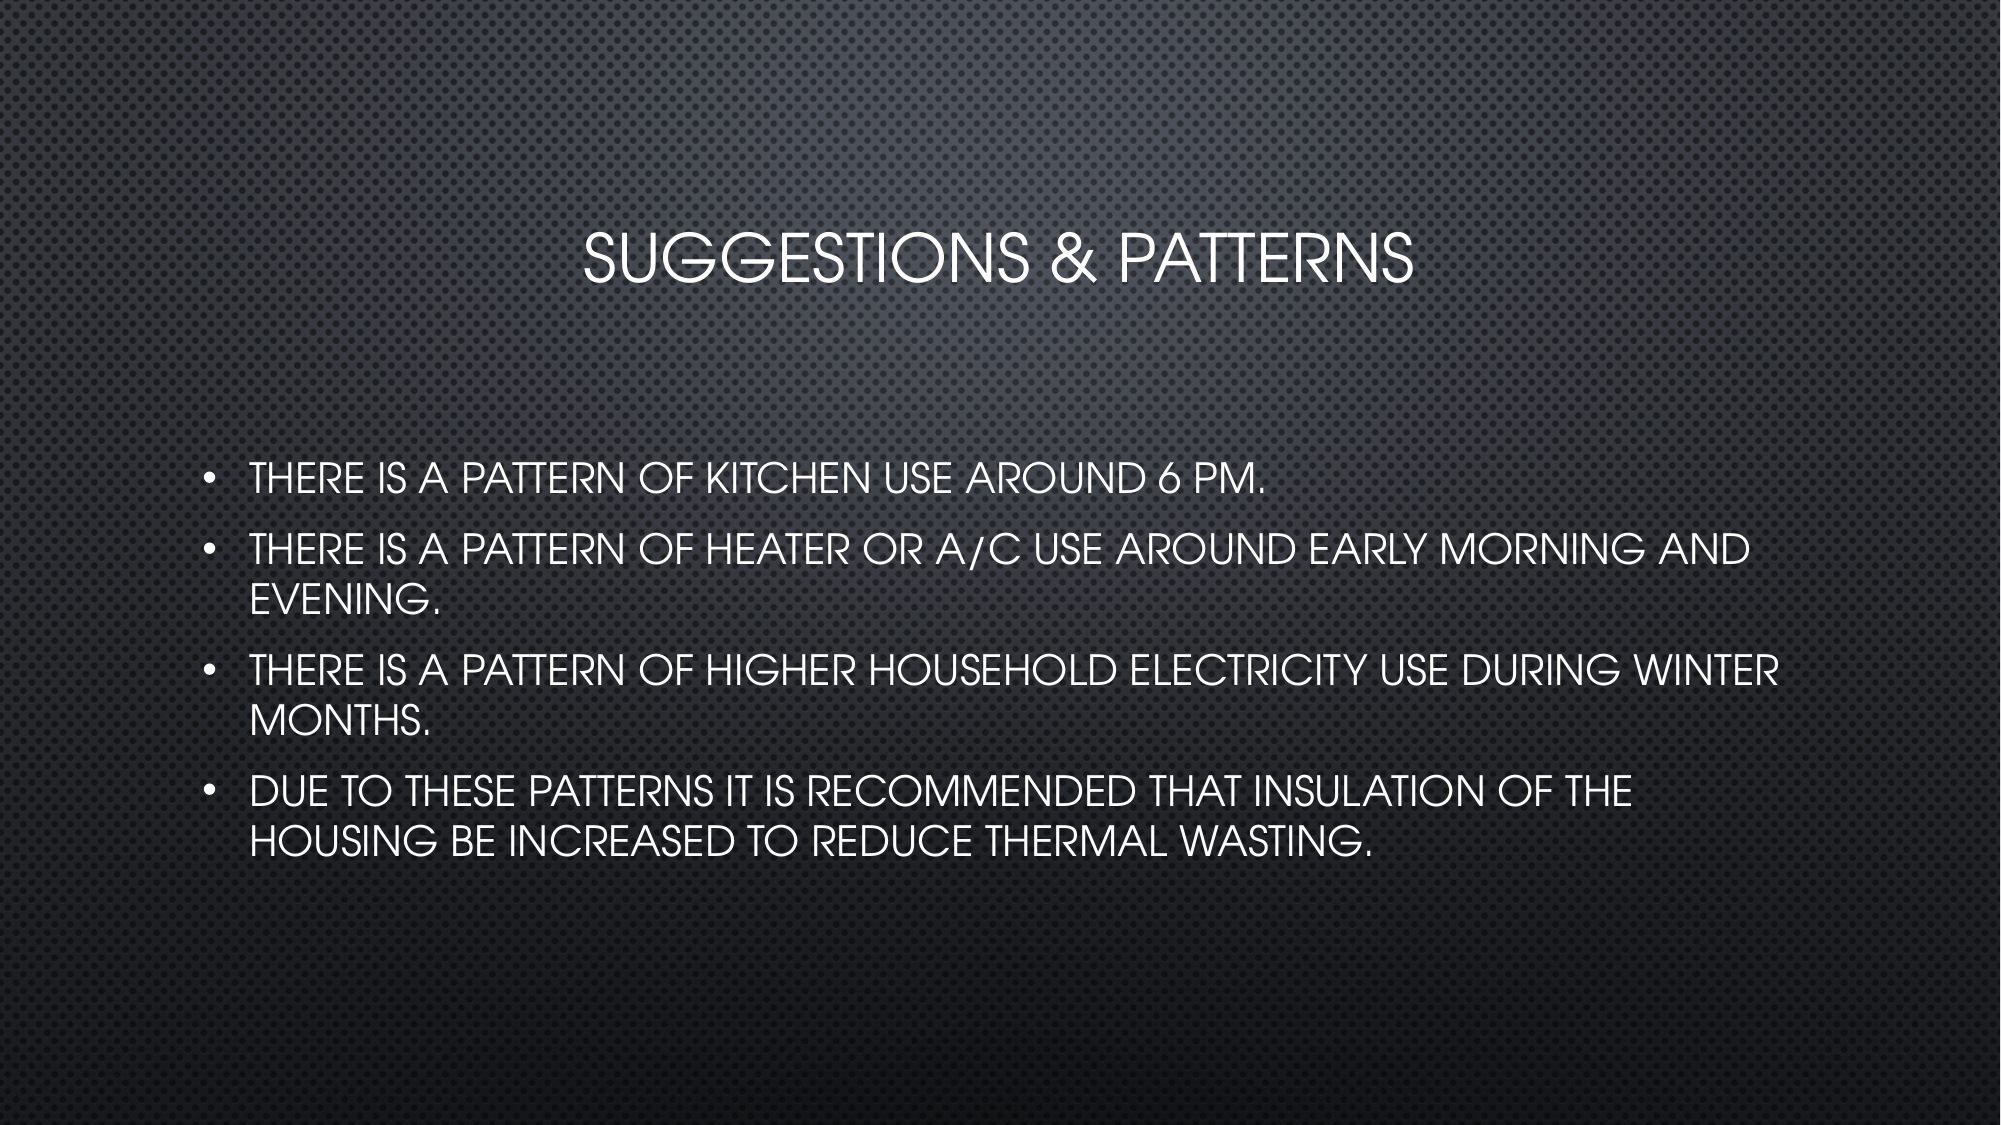

# Suggestions & patterns
There is a pattern of kitchen use around 6 pm.
There is a pattern of heater or A/C use around early morning and evening.
There is a pattern of higher household electricity use during winter months.
Due to these patterns it is recommended that insulation of the housing be increased to reduce thermal wasting.